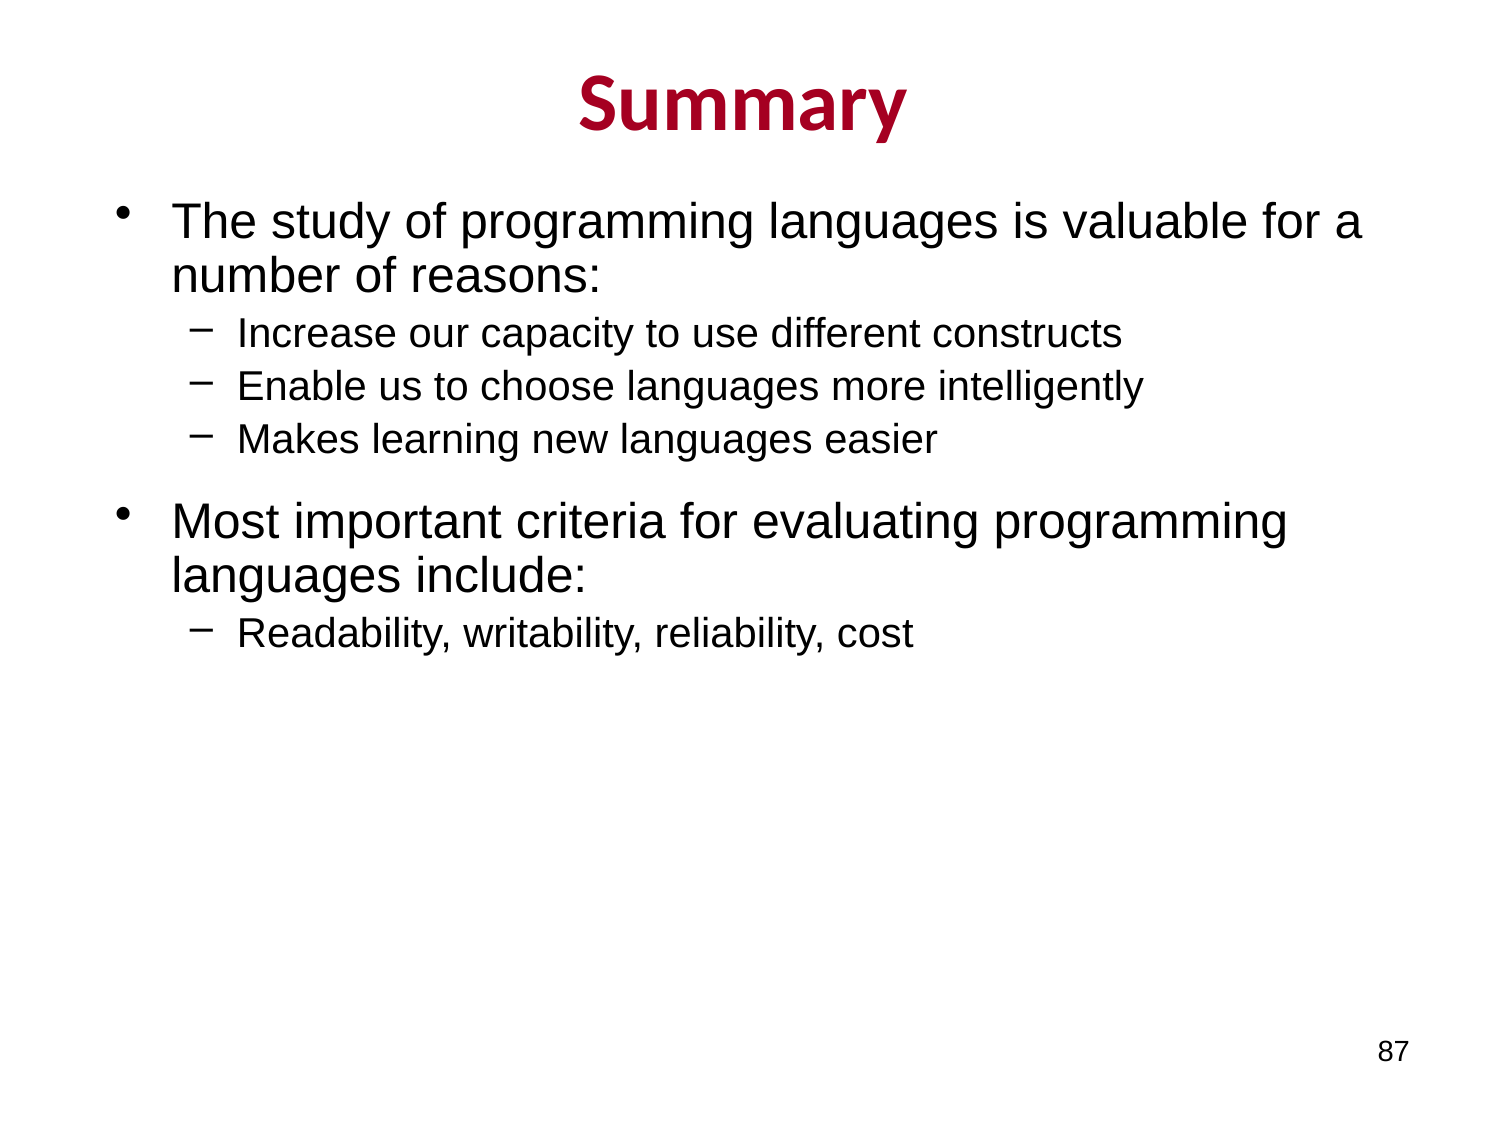

# Summary
The study of programming languages is valuable for a number of reasons:
Increase our capacity to use different constructs
Enable us to choose languages more intelligently
Makes learning new languages easier
Most important criteria for evaluating programming languages include:
Readability, writability, reliability, cost
87